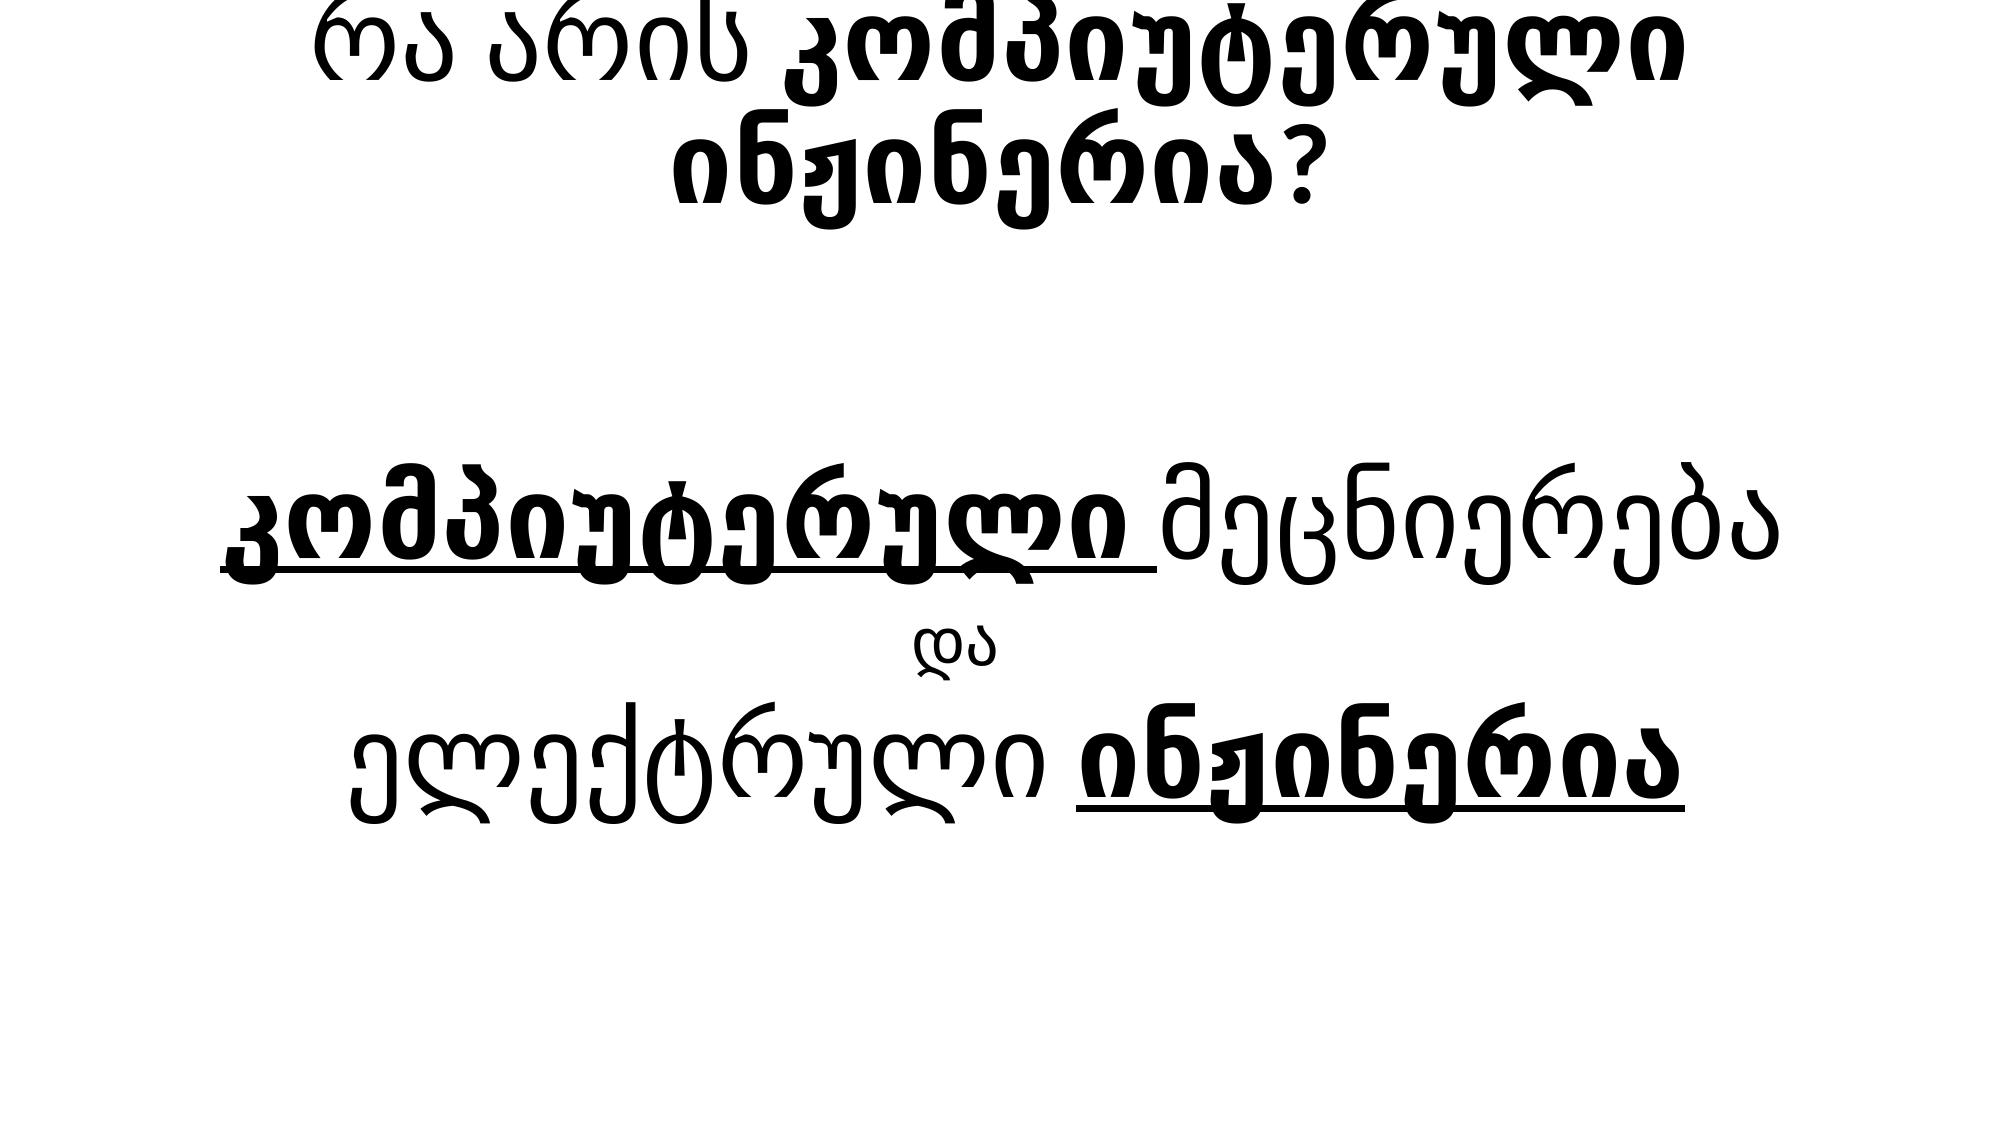

# რა არის კომპიუტერული ინჟინერია?
კომპიუტერული მეცნიერება
და
ელექტრული ინჟინერია